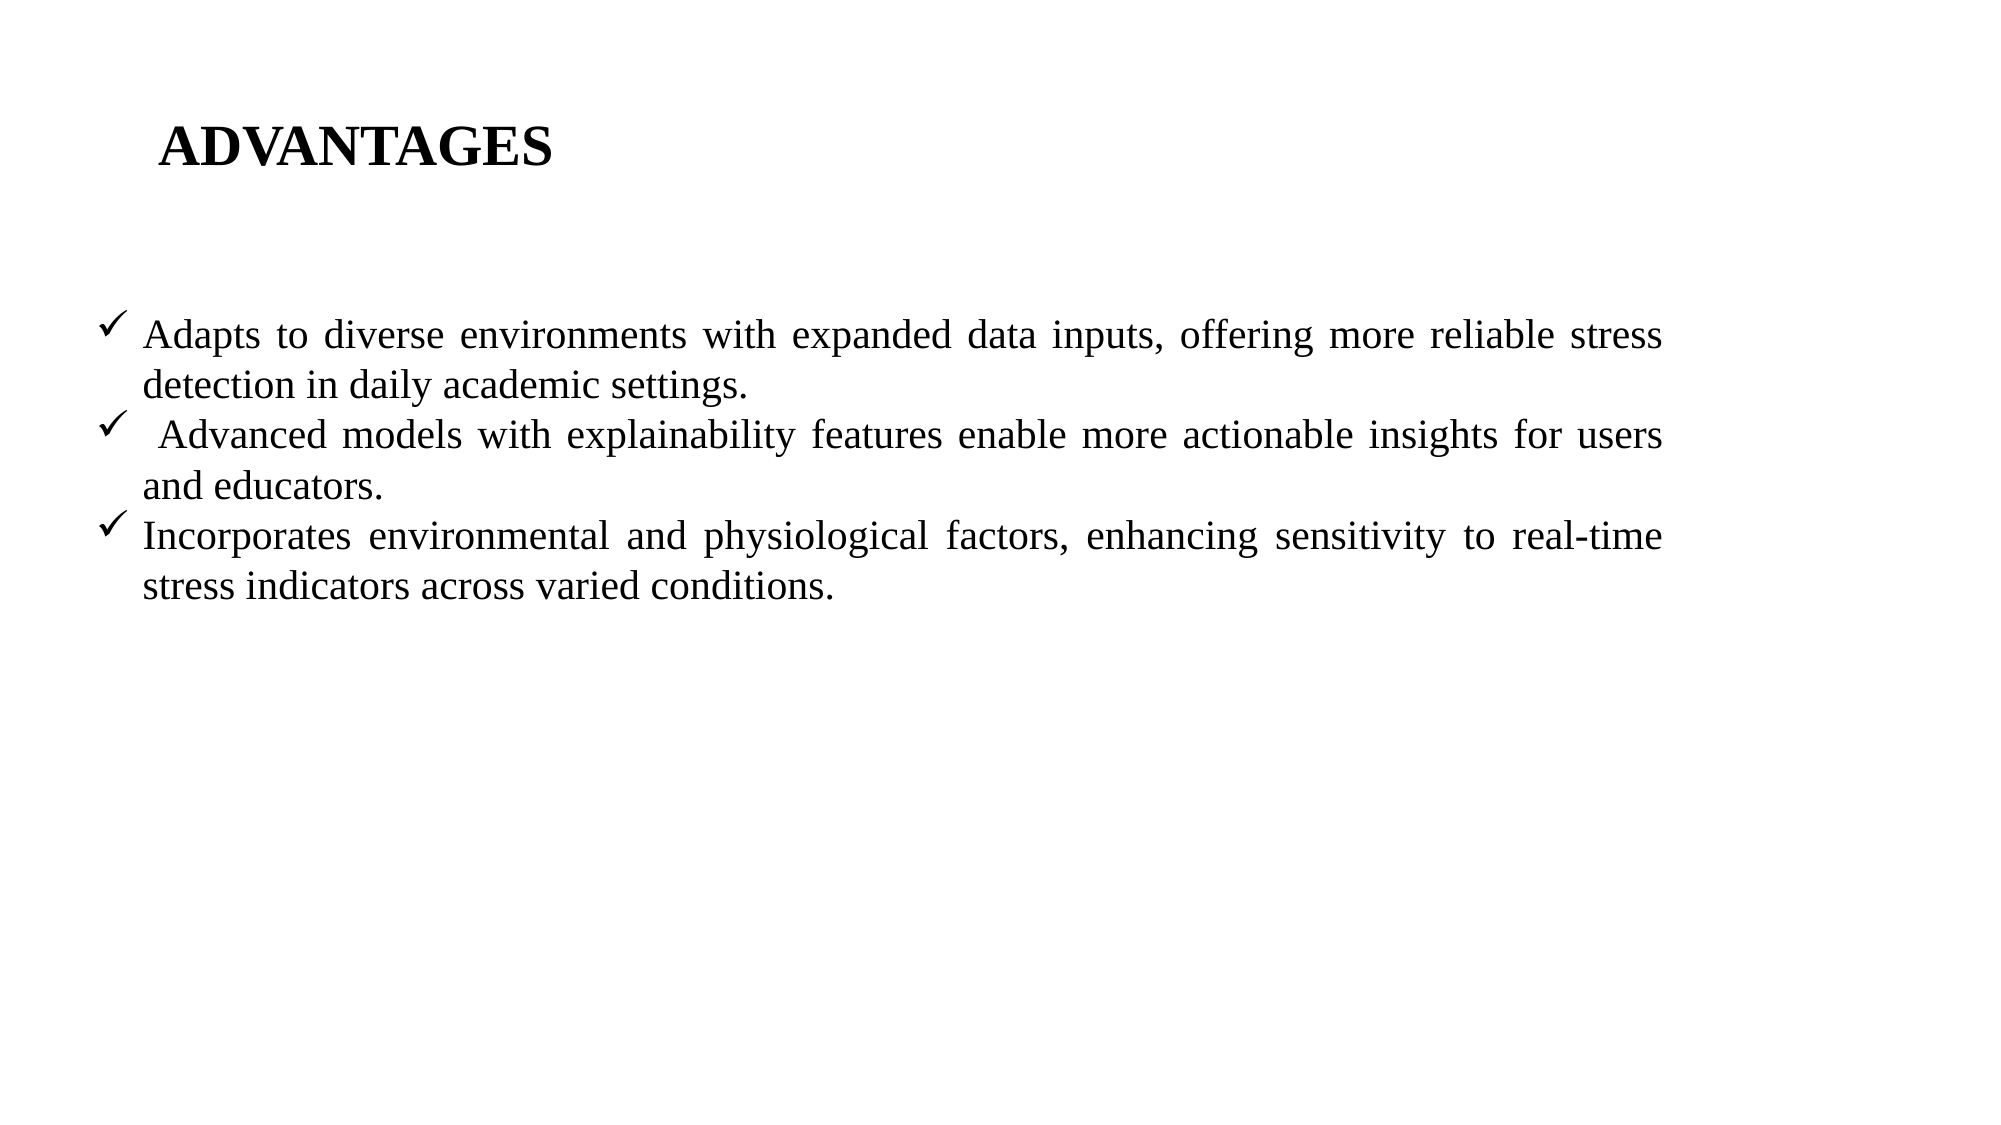

ADVANTAGES
Adapts to diverse environments with expanded data inputs, offering more reliable stress detection in daily academic settings.
 Advanced models with explainability features enable more actionable insights for users and educators.
Incorporates environmental and physiological factors, enhancing sensitivity to real-time stress indicators across varied conditions.